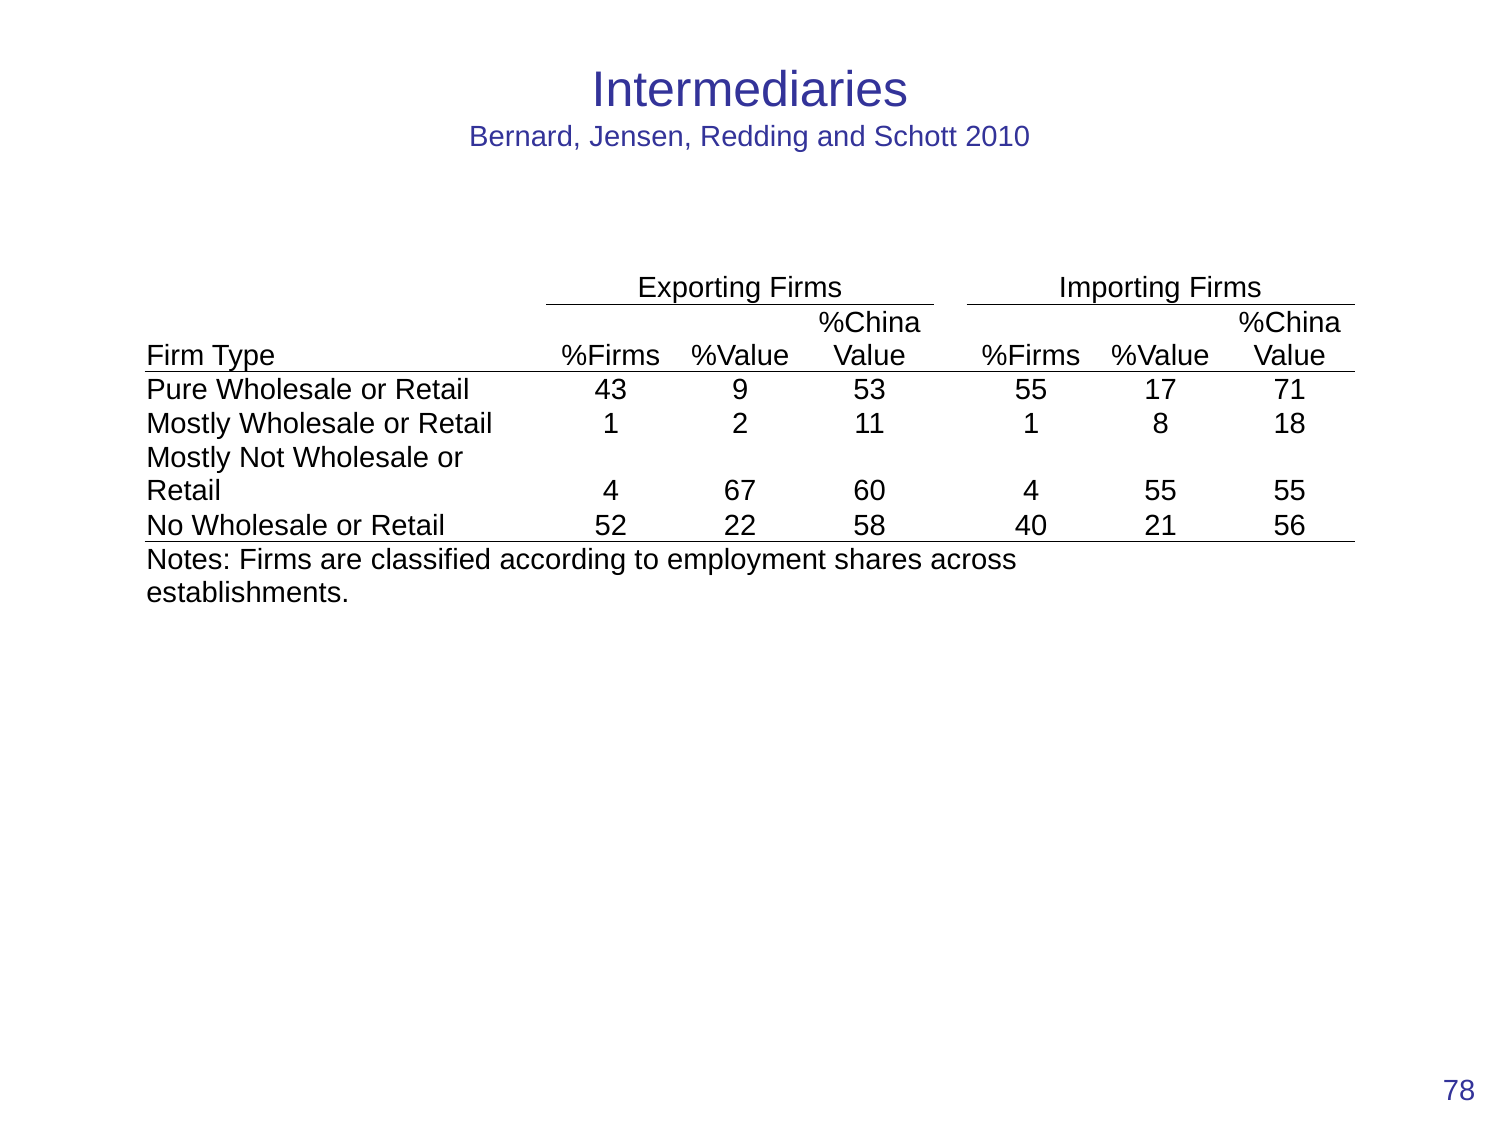

# Intermediaries Bernard, Jensen, Redding and Schott 2010
|  | Exporting Firms |  |  |  | Importing Firms |  |  |
| --- | --- | --- | --- | --- | --- | --- | --- |
| Firm Type | %Firms | %Value | %China Value |  | %Firms | %Value | %China Value |
| Pure Wholesale or Retail | 43 | 9 | 53 |  | 55 | 17 | 71 |
| Mostly Wholesale or Retail | 1 | 2 | 11 |  | 1 | 8 | 18 |
| Mostly Not Wholesale or Retail | 4 | 67 | 60 |  | 4 | 55 | 55 |
| No Wholesale or Retail | 52 | 22 | 58 |  | 40 | 21 | 56 |
| Notes: Firms are classified according to employment shares across establishments. |  |  |  |  |  |  |  |

78